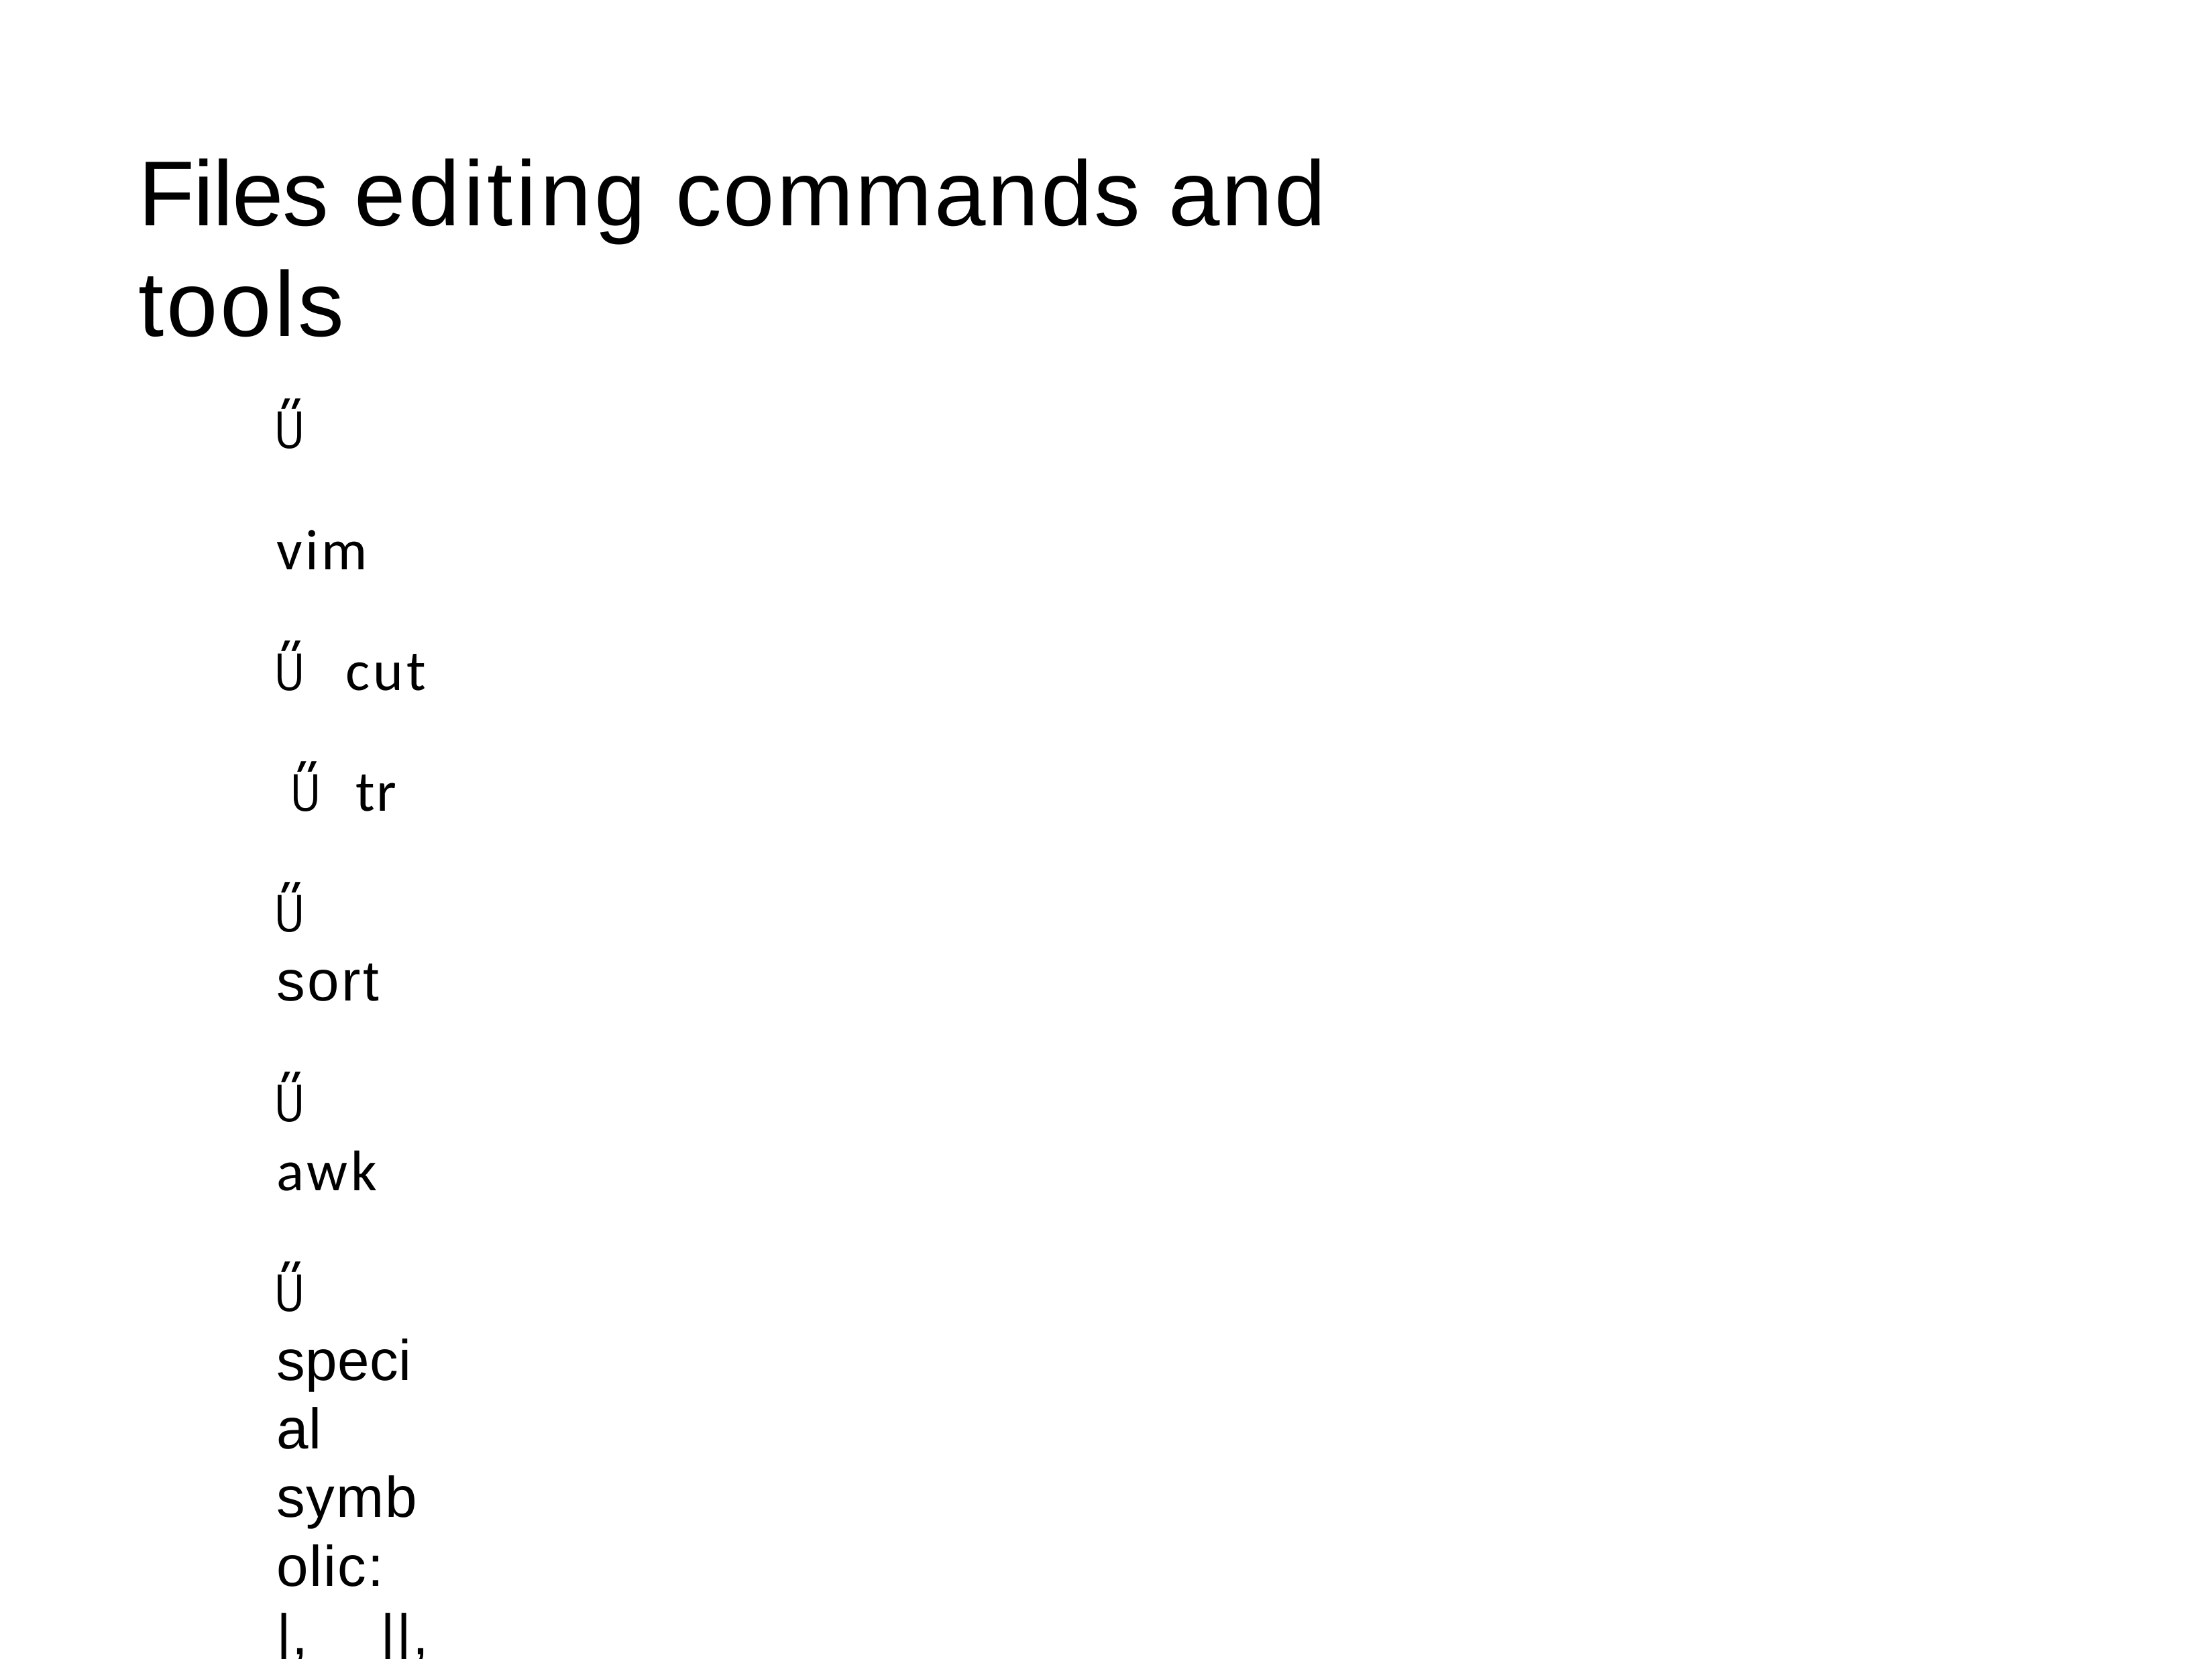

# Files editing commands and tools
Ű vim  Ű cut  Ű tr
Ű sort
Ű awk
Ű special symbolic: |, ||, &, &&, >, >>